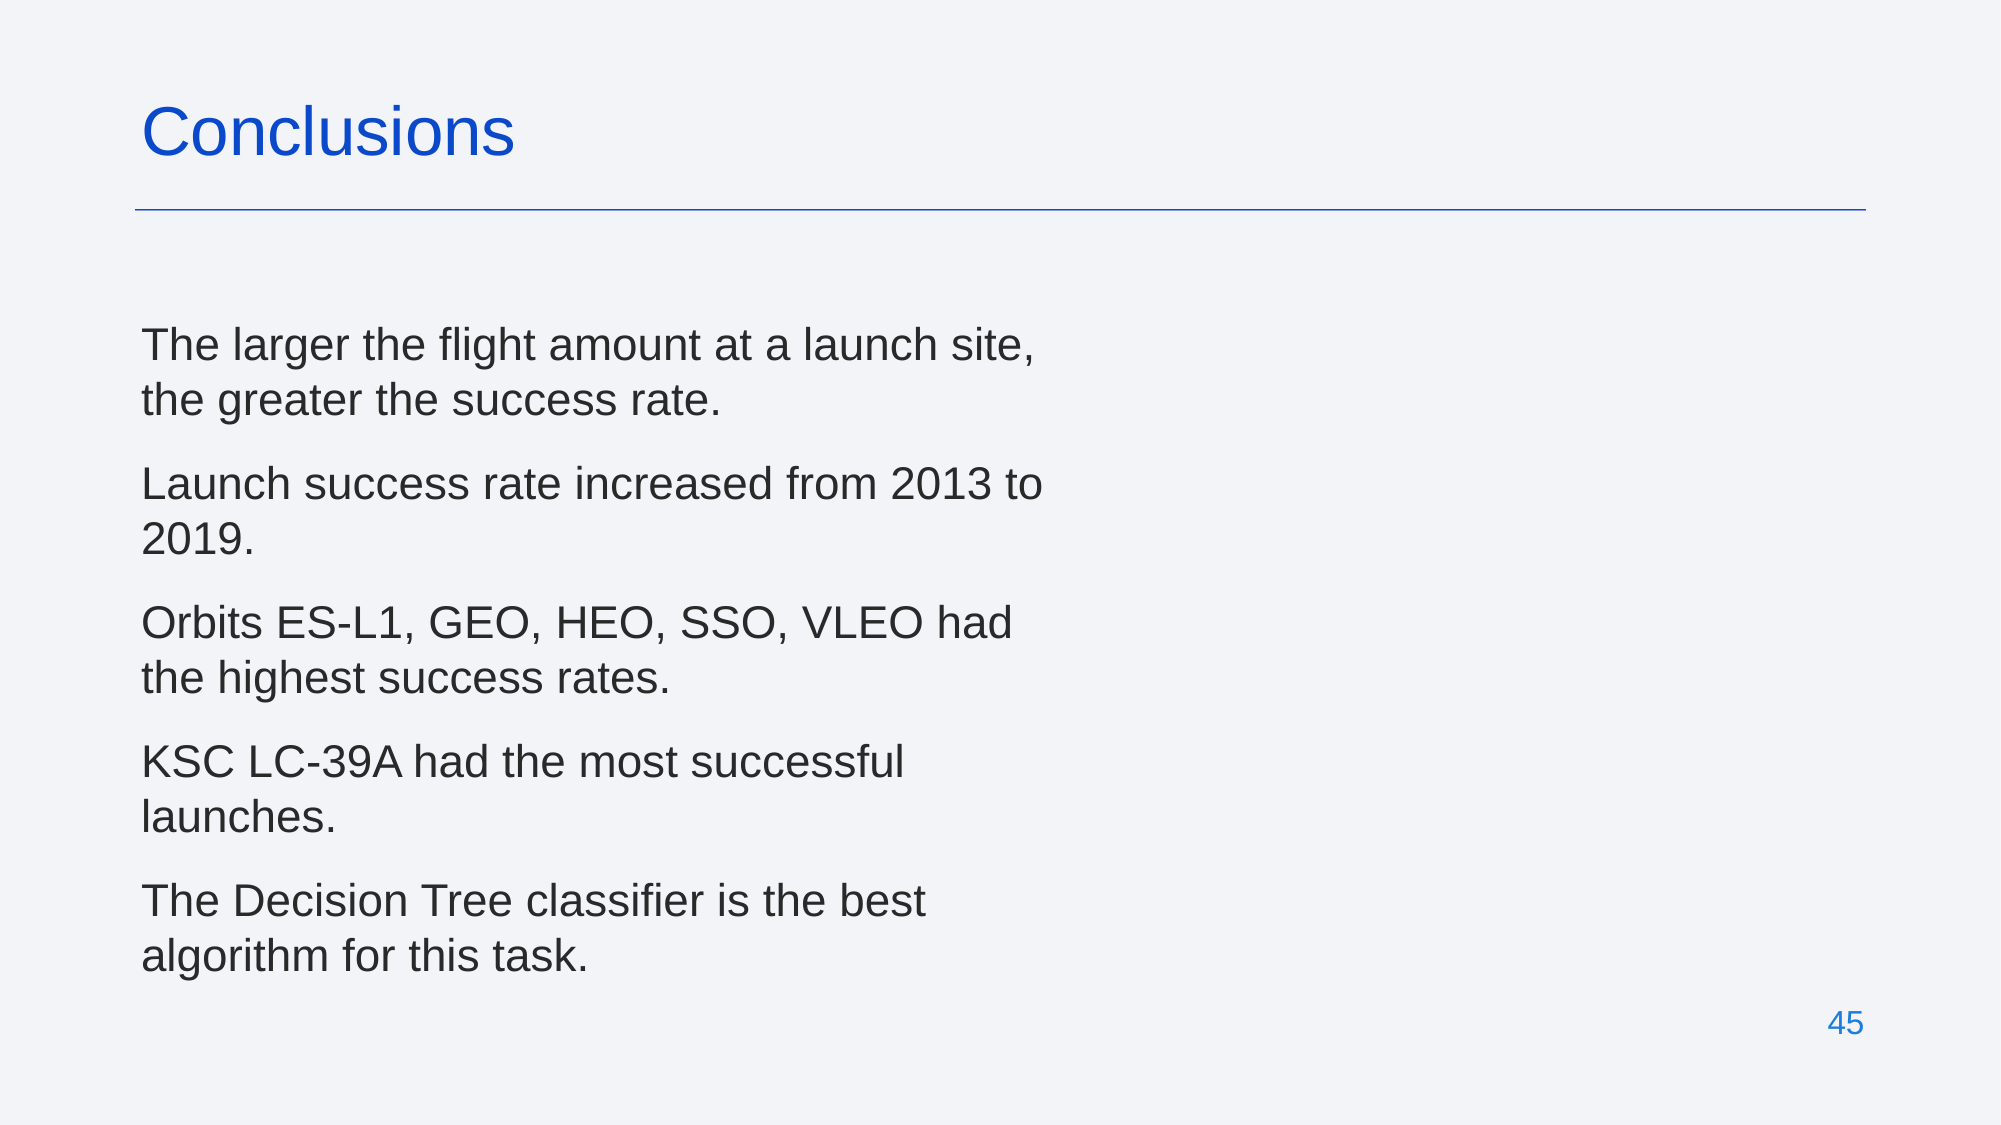

Conclusions
The larger the flight amount at a launch site, the greater the success rate.
Launch success rate increased from 2013 to 2019.
Orbits ES-L1, GEO, HEO, SSO, VLEO had the highest success rates.
KSC LC-39A had the most successful launches.
The Decision Tree classifier is the best algorithm for this task.
45